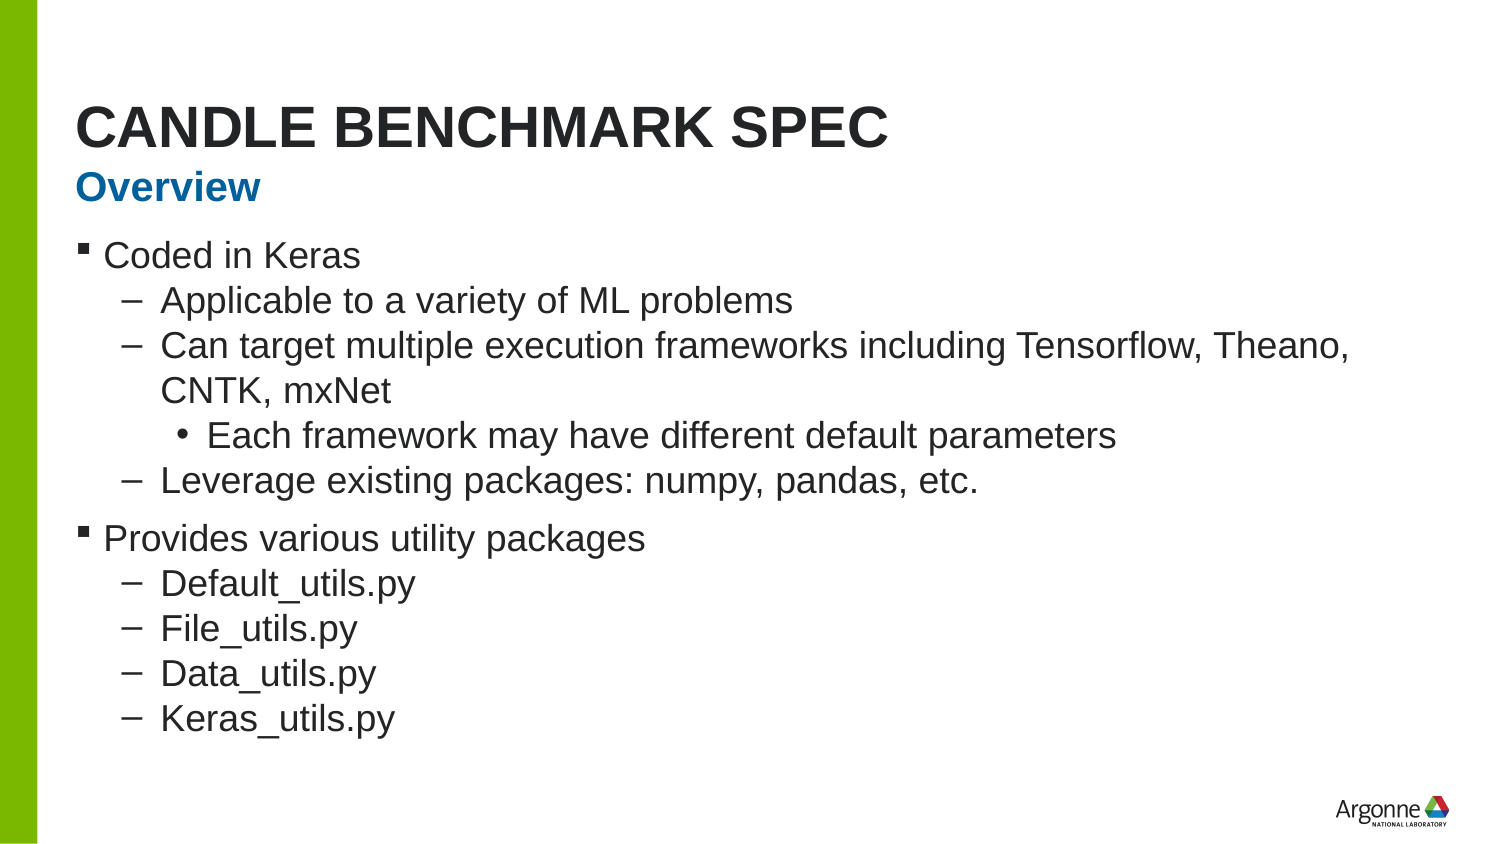

# CANDLE benchmark spec
Overview
Coded in Keras
Applicable to a variety of ML problems
Can target multiple execution frameworks including Tensorflow, Theano, CNTK, mxNet
Each framework may have different default parameters
Leverage existing packages: numpy, pandas, etc.
Provides various utility packages
Default_utils.py
File_utils.py
Data_utils.py
Keras_utils.py